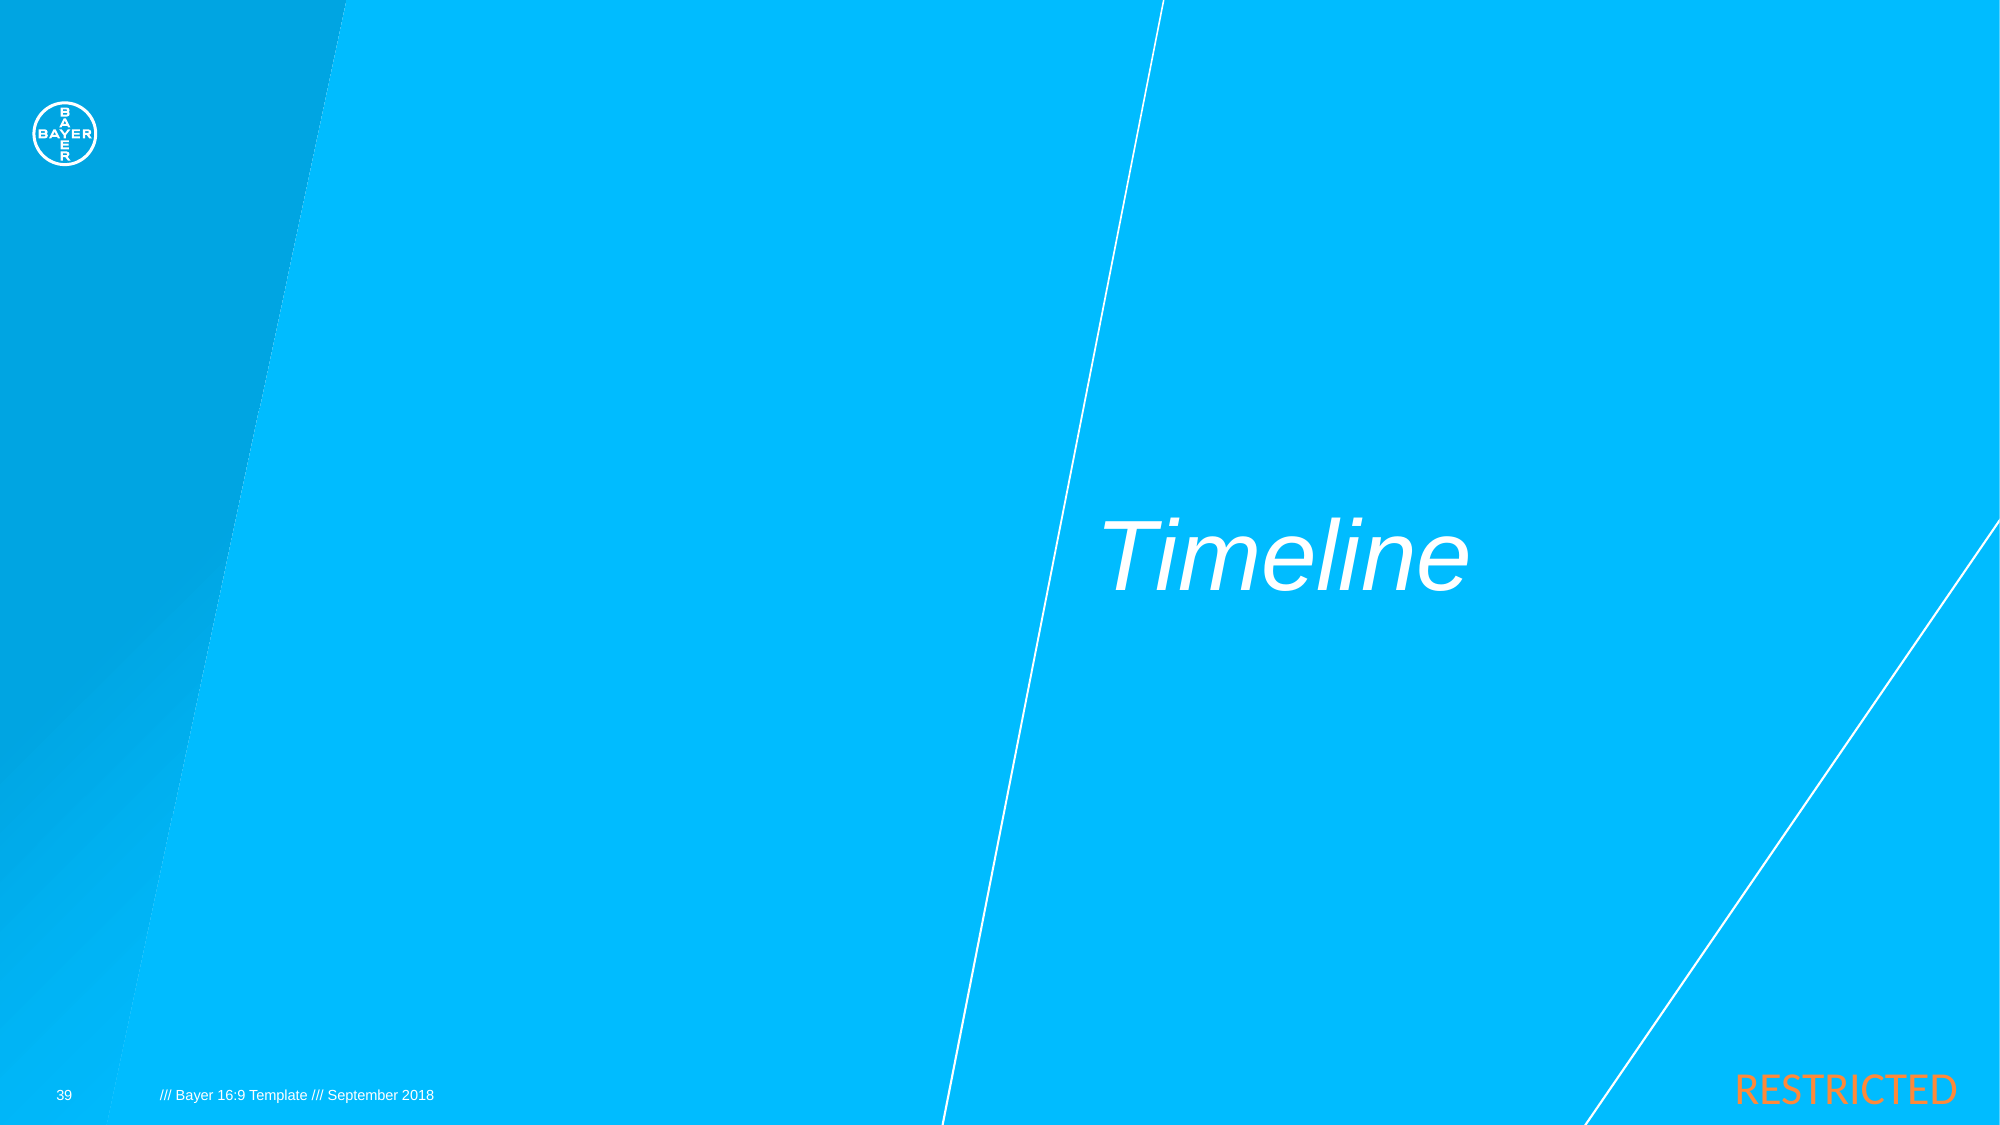

# Timeline
39
/// Bayer 16:9 Template /// September 2018